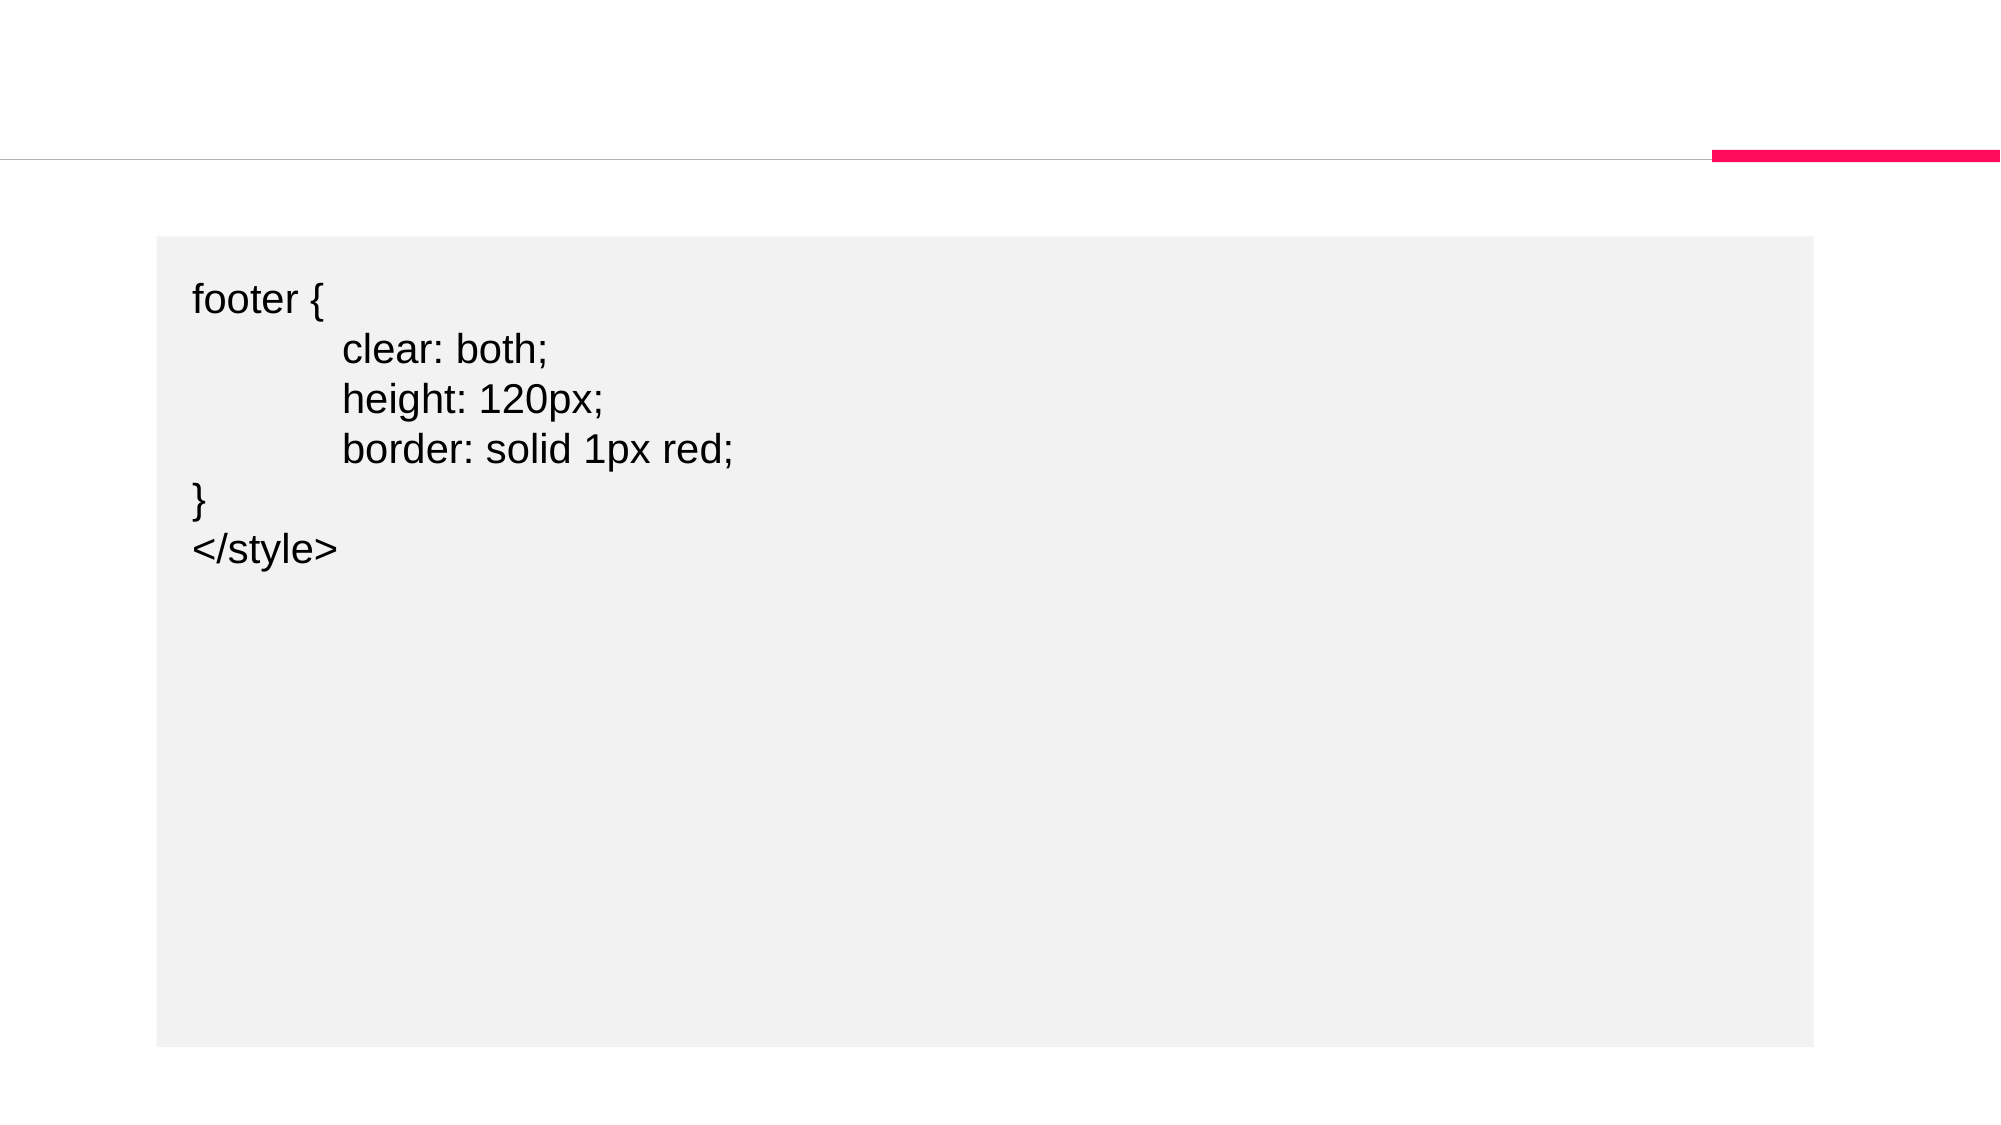

footer {
  	clear: both;
  	height: 120px;
  	border: solid 1px red;
}
</style>